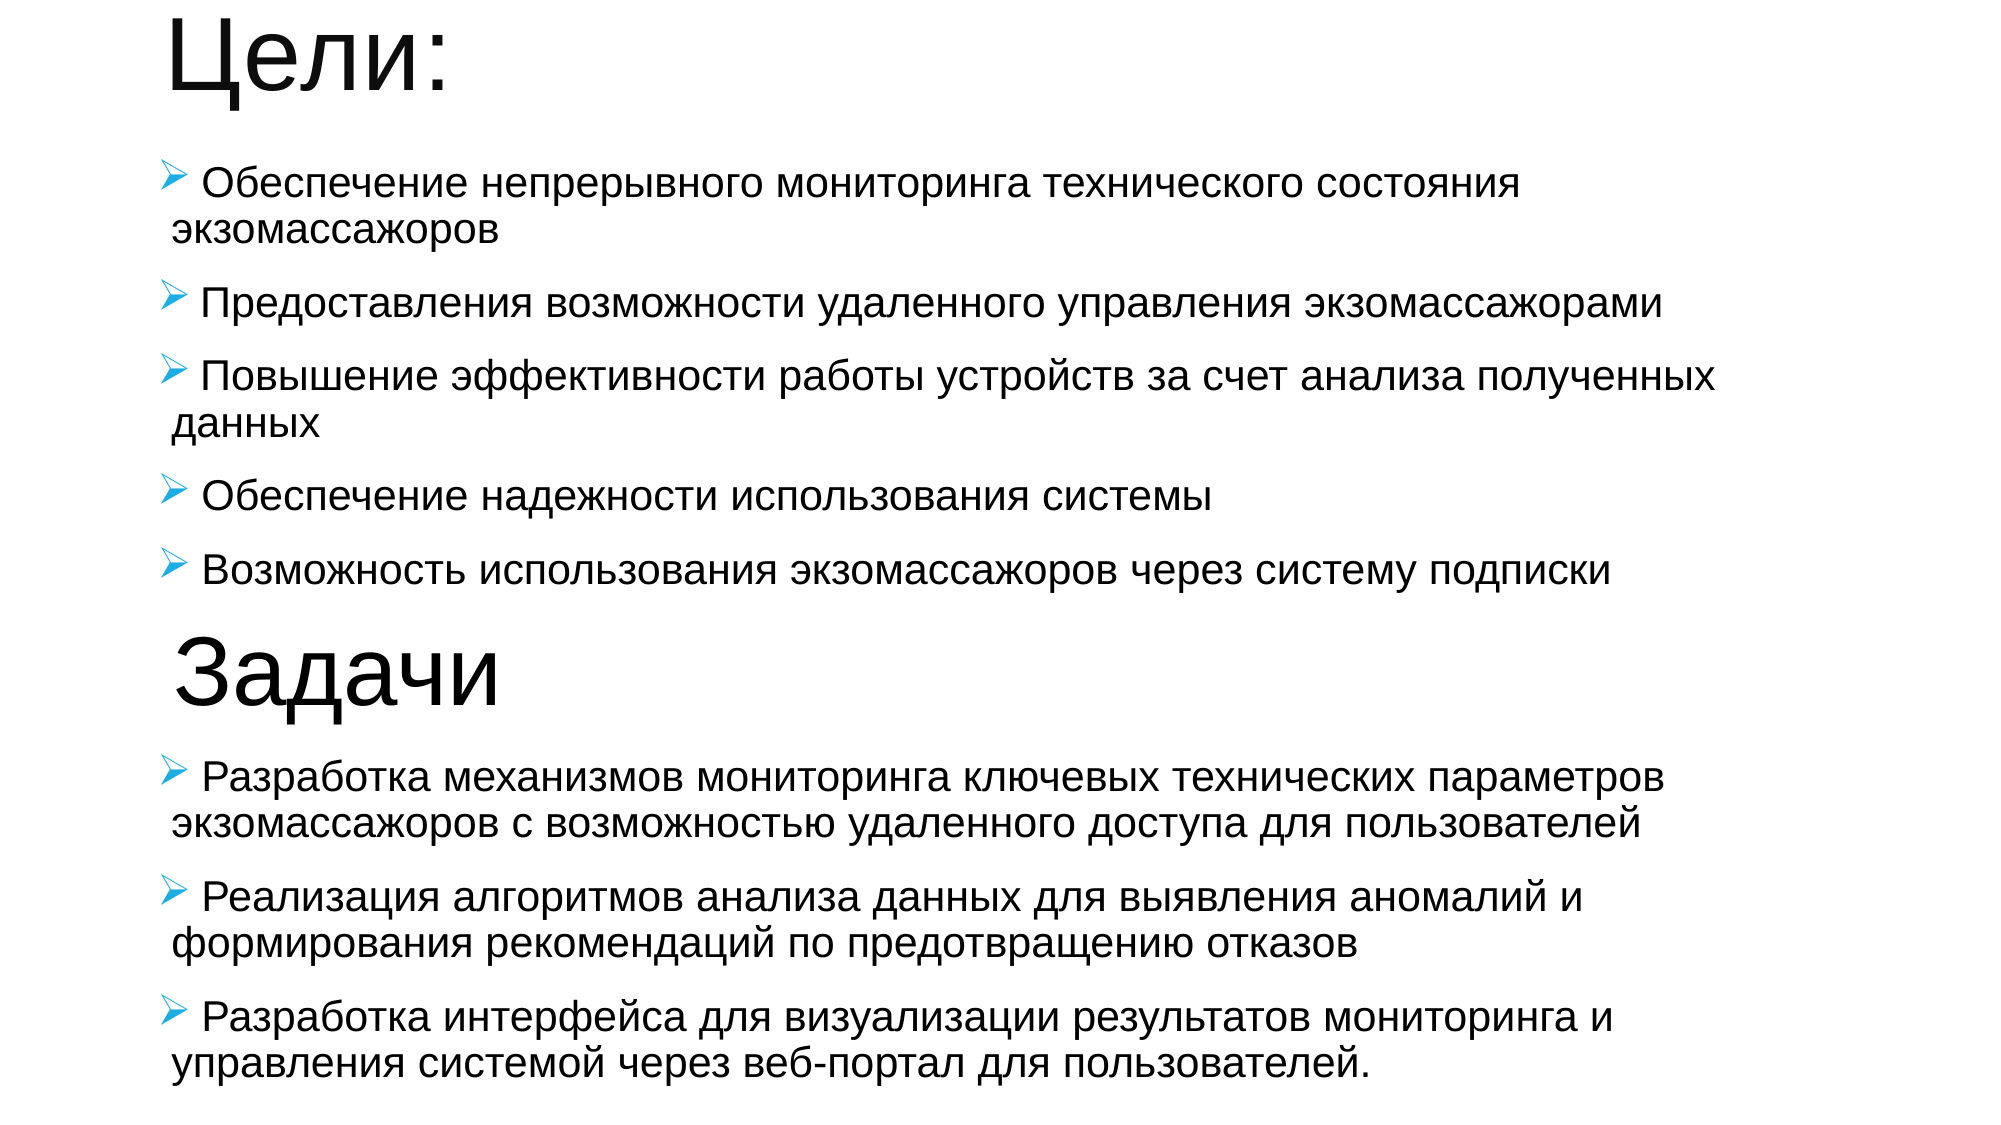

Цели:
 Обеспечение непрерывного мониторинга технического состояния экзомассажоров
 Предоставления возможности удаленного управления экзомассажорами
 Повышение эффективности работы устройств за счет анализа полученных данных
 Обеспечение надежности использования системы
 Возможность использования экзомассажоров через систему подписки
 Задачи
 Разработка механизмов мониторинга ключевых технических параметров экзомассажоров с возможностью удаленного доступа для пользователей
 Реализация алгоритмов анализа данных для выявления аномалий и формирования рекомендаций по предотвращению отказов
 Разработка интерфейса для визуализации результатов мониторинга и управления системой через веб-портал для пользователей.